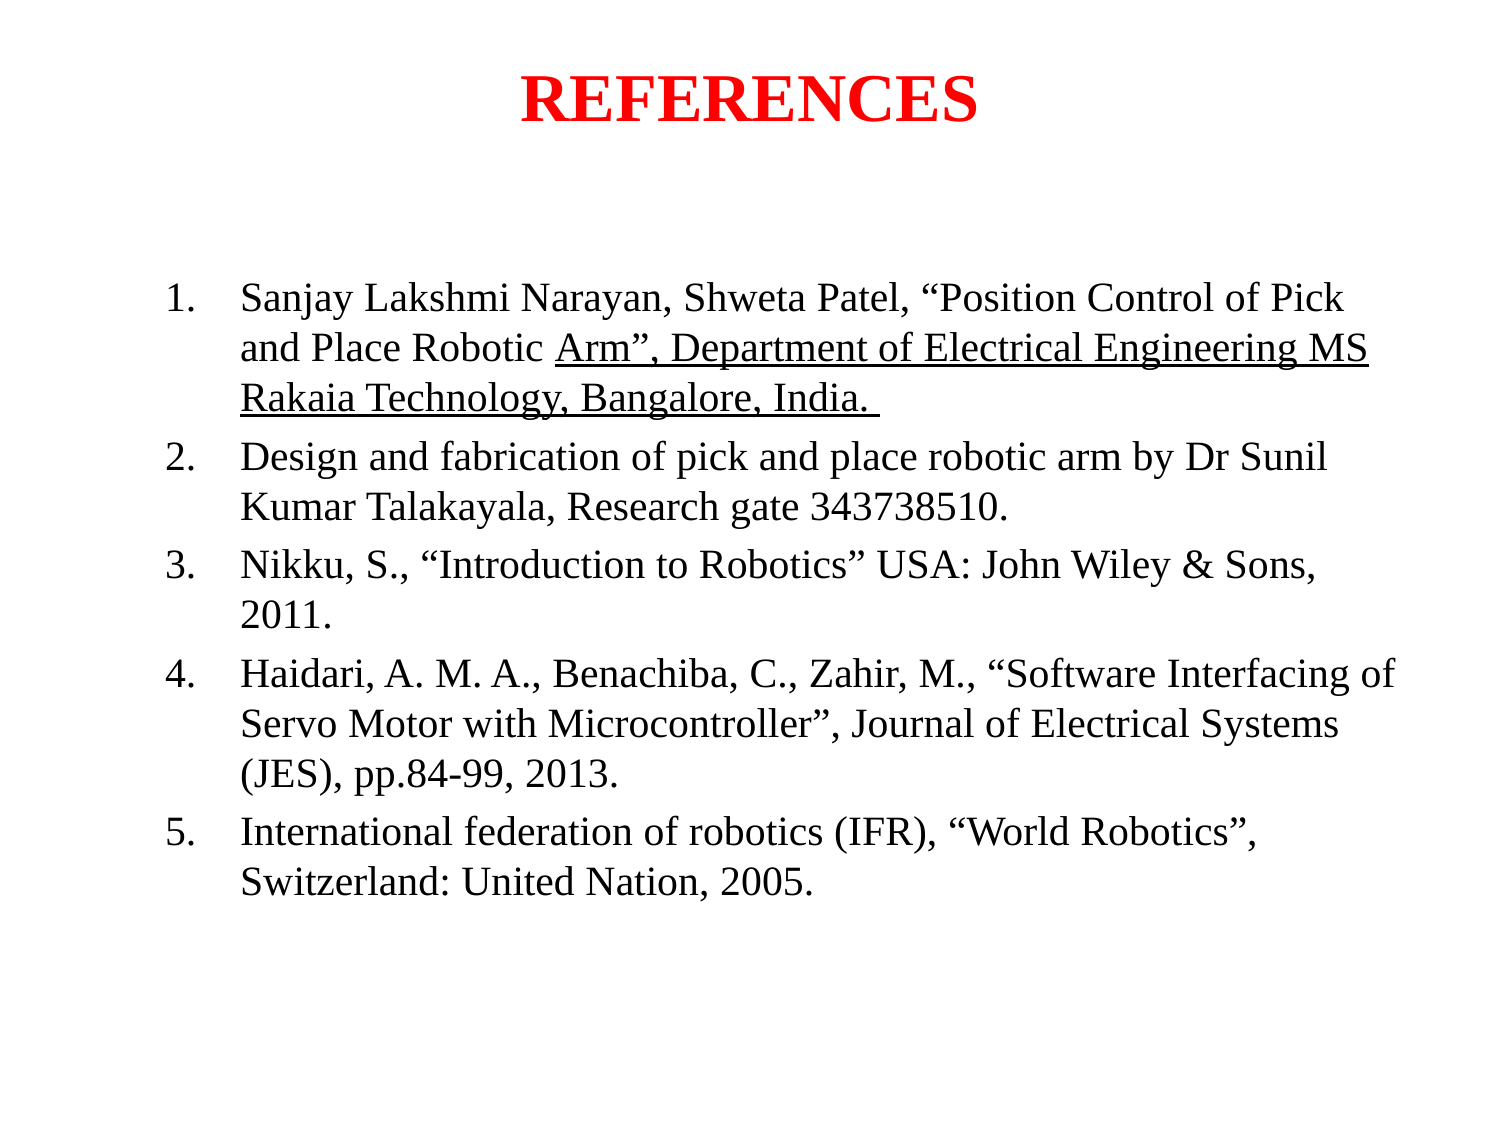

# REFERENCES
Sanjay Lakshmi Narayan, Shweta Patel, “Position Control of Pick and Place Robotic Arm”, Department of Electrical Engineering MS Rakaia Technology, Bangalore, India.
Design and fabrication of pick and place robotic arm by Dr Sunil Kumar Talakayala, Research gate 343738510.
Nikku, S., “Introduction to Robotics” USA: John Wiley & Sons, 2011.
Haidari, A. M. A., Benachiba, C., Zahir, M., “Software Interfacing of Servo Motor with Microcontroller”, Journal of Electrical Systems (JES), pp.84-99, 2013.
International federation of robotics (IFR), “World Robotics”, Switzerland: United Nation, 2005.